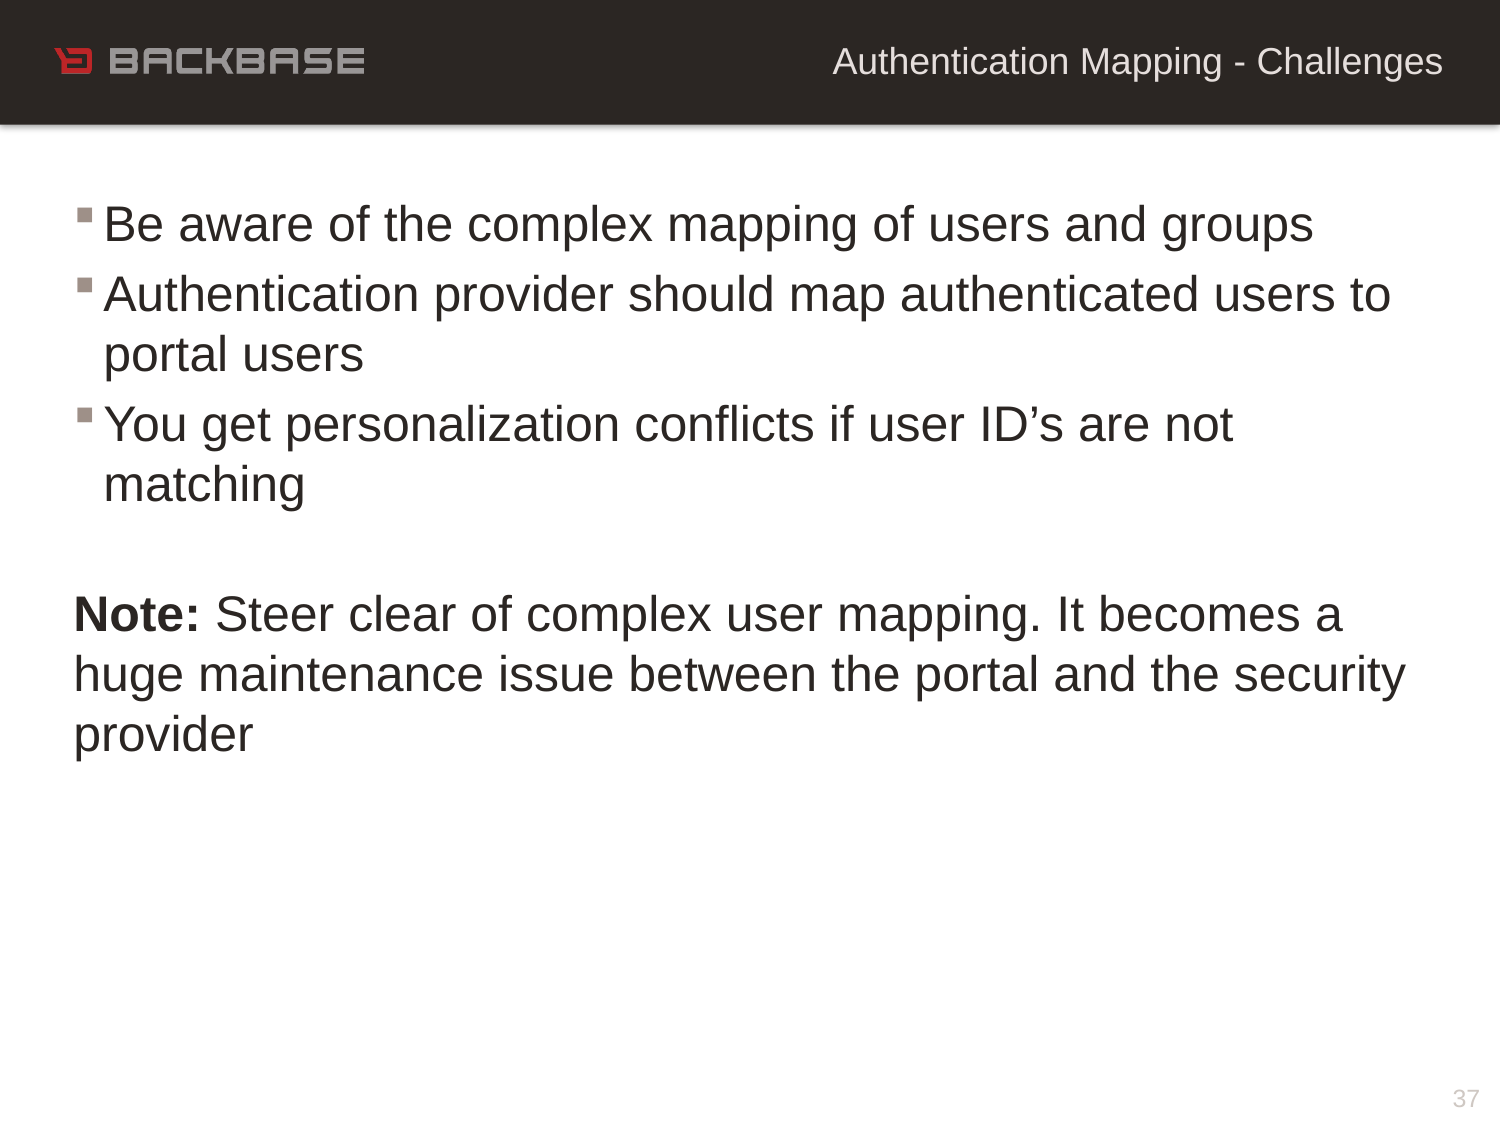

Authentication Mapping - Challenges
Be aware of the complex mapping of users and groups
Authentication provider should map authenticated users to portal users
You get personalization conflicts if user ID’s are not matching

Note: Steer clear of complex user mapping. It becomes a huge maintenance issue between the portal and the security provider

37